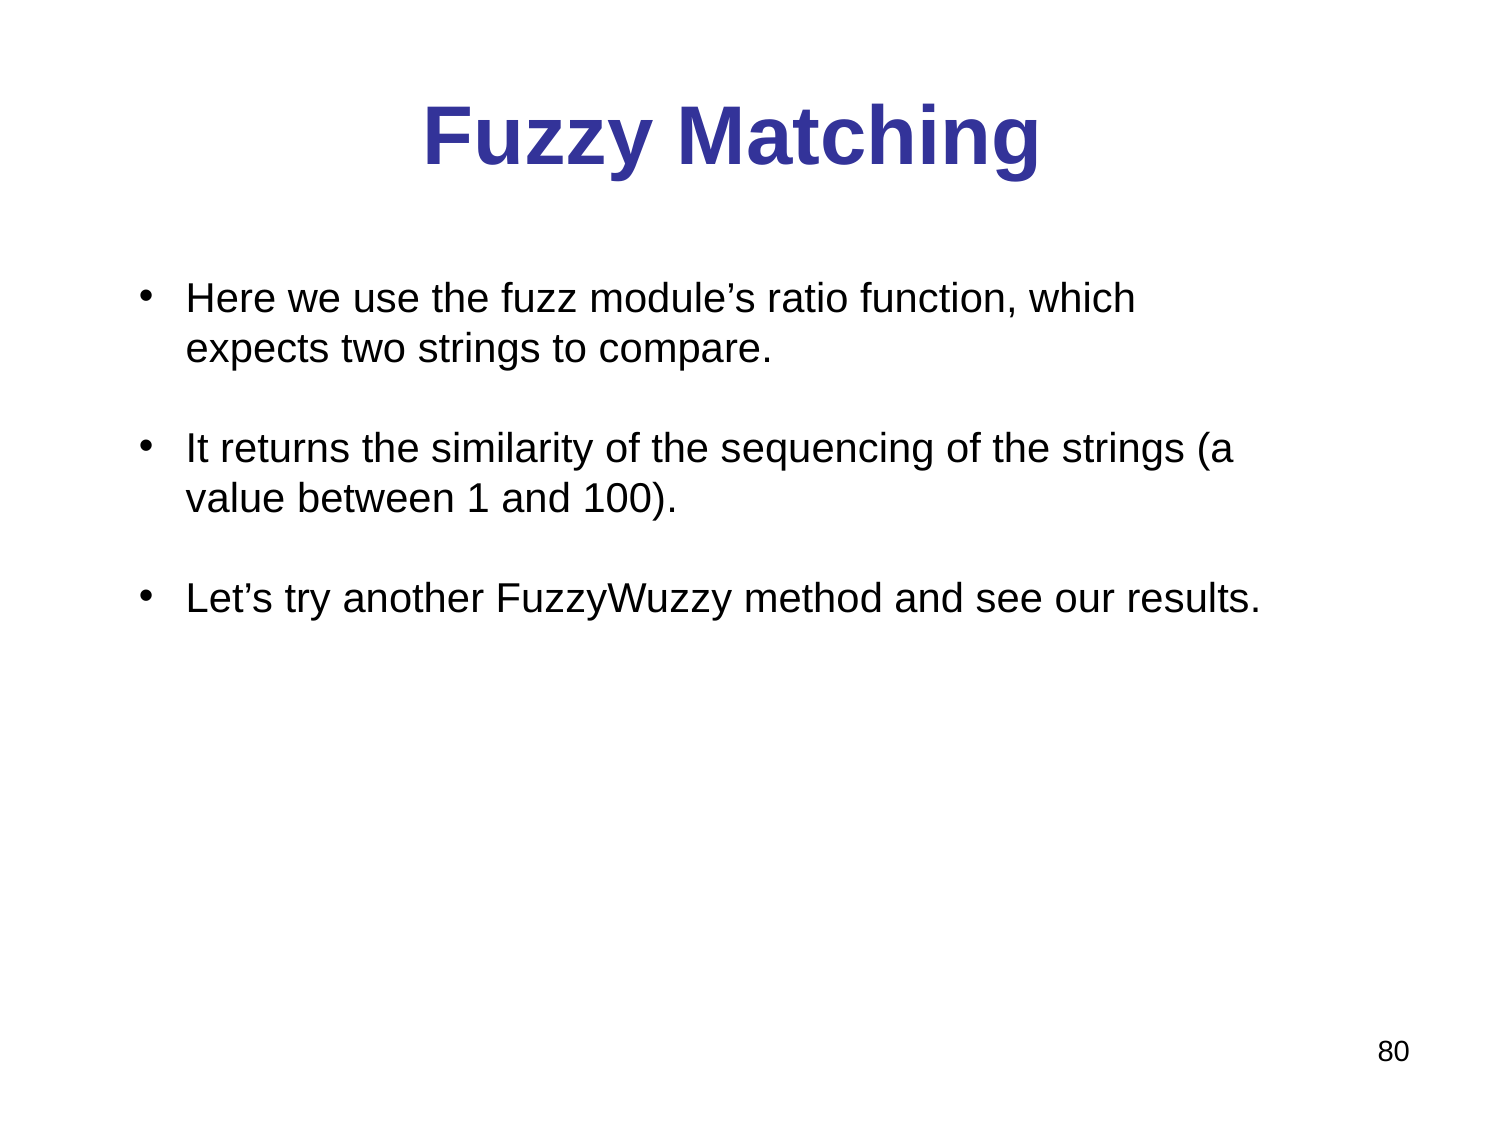

# Fuzzy Matching

Here we use the fuzz module’s ratio function, which expects two strings to compare.

It returns the similarity of the sequencing of the strings (a value between 1 and 100).

Let’s try another FuzzyWuzzy method and see our results.
80